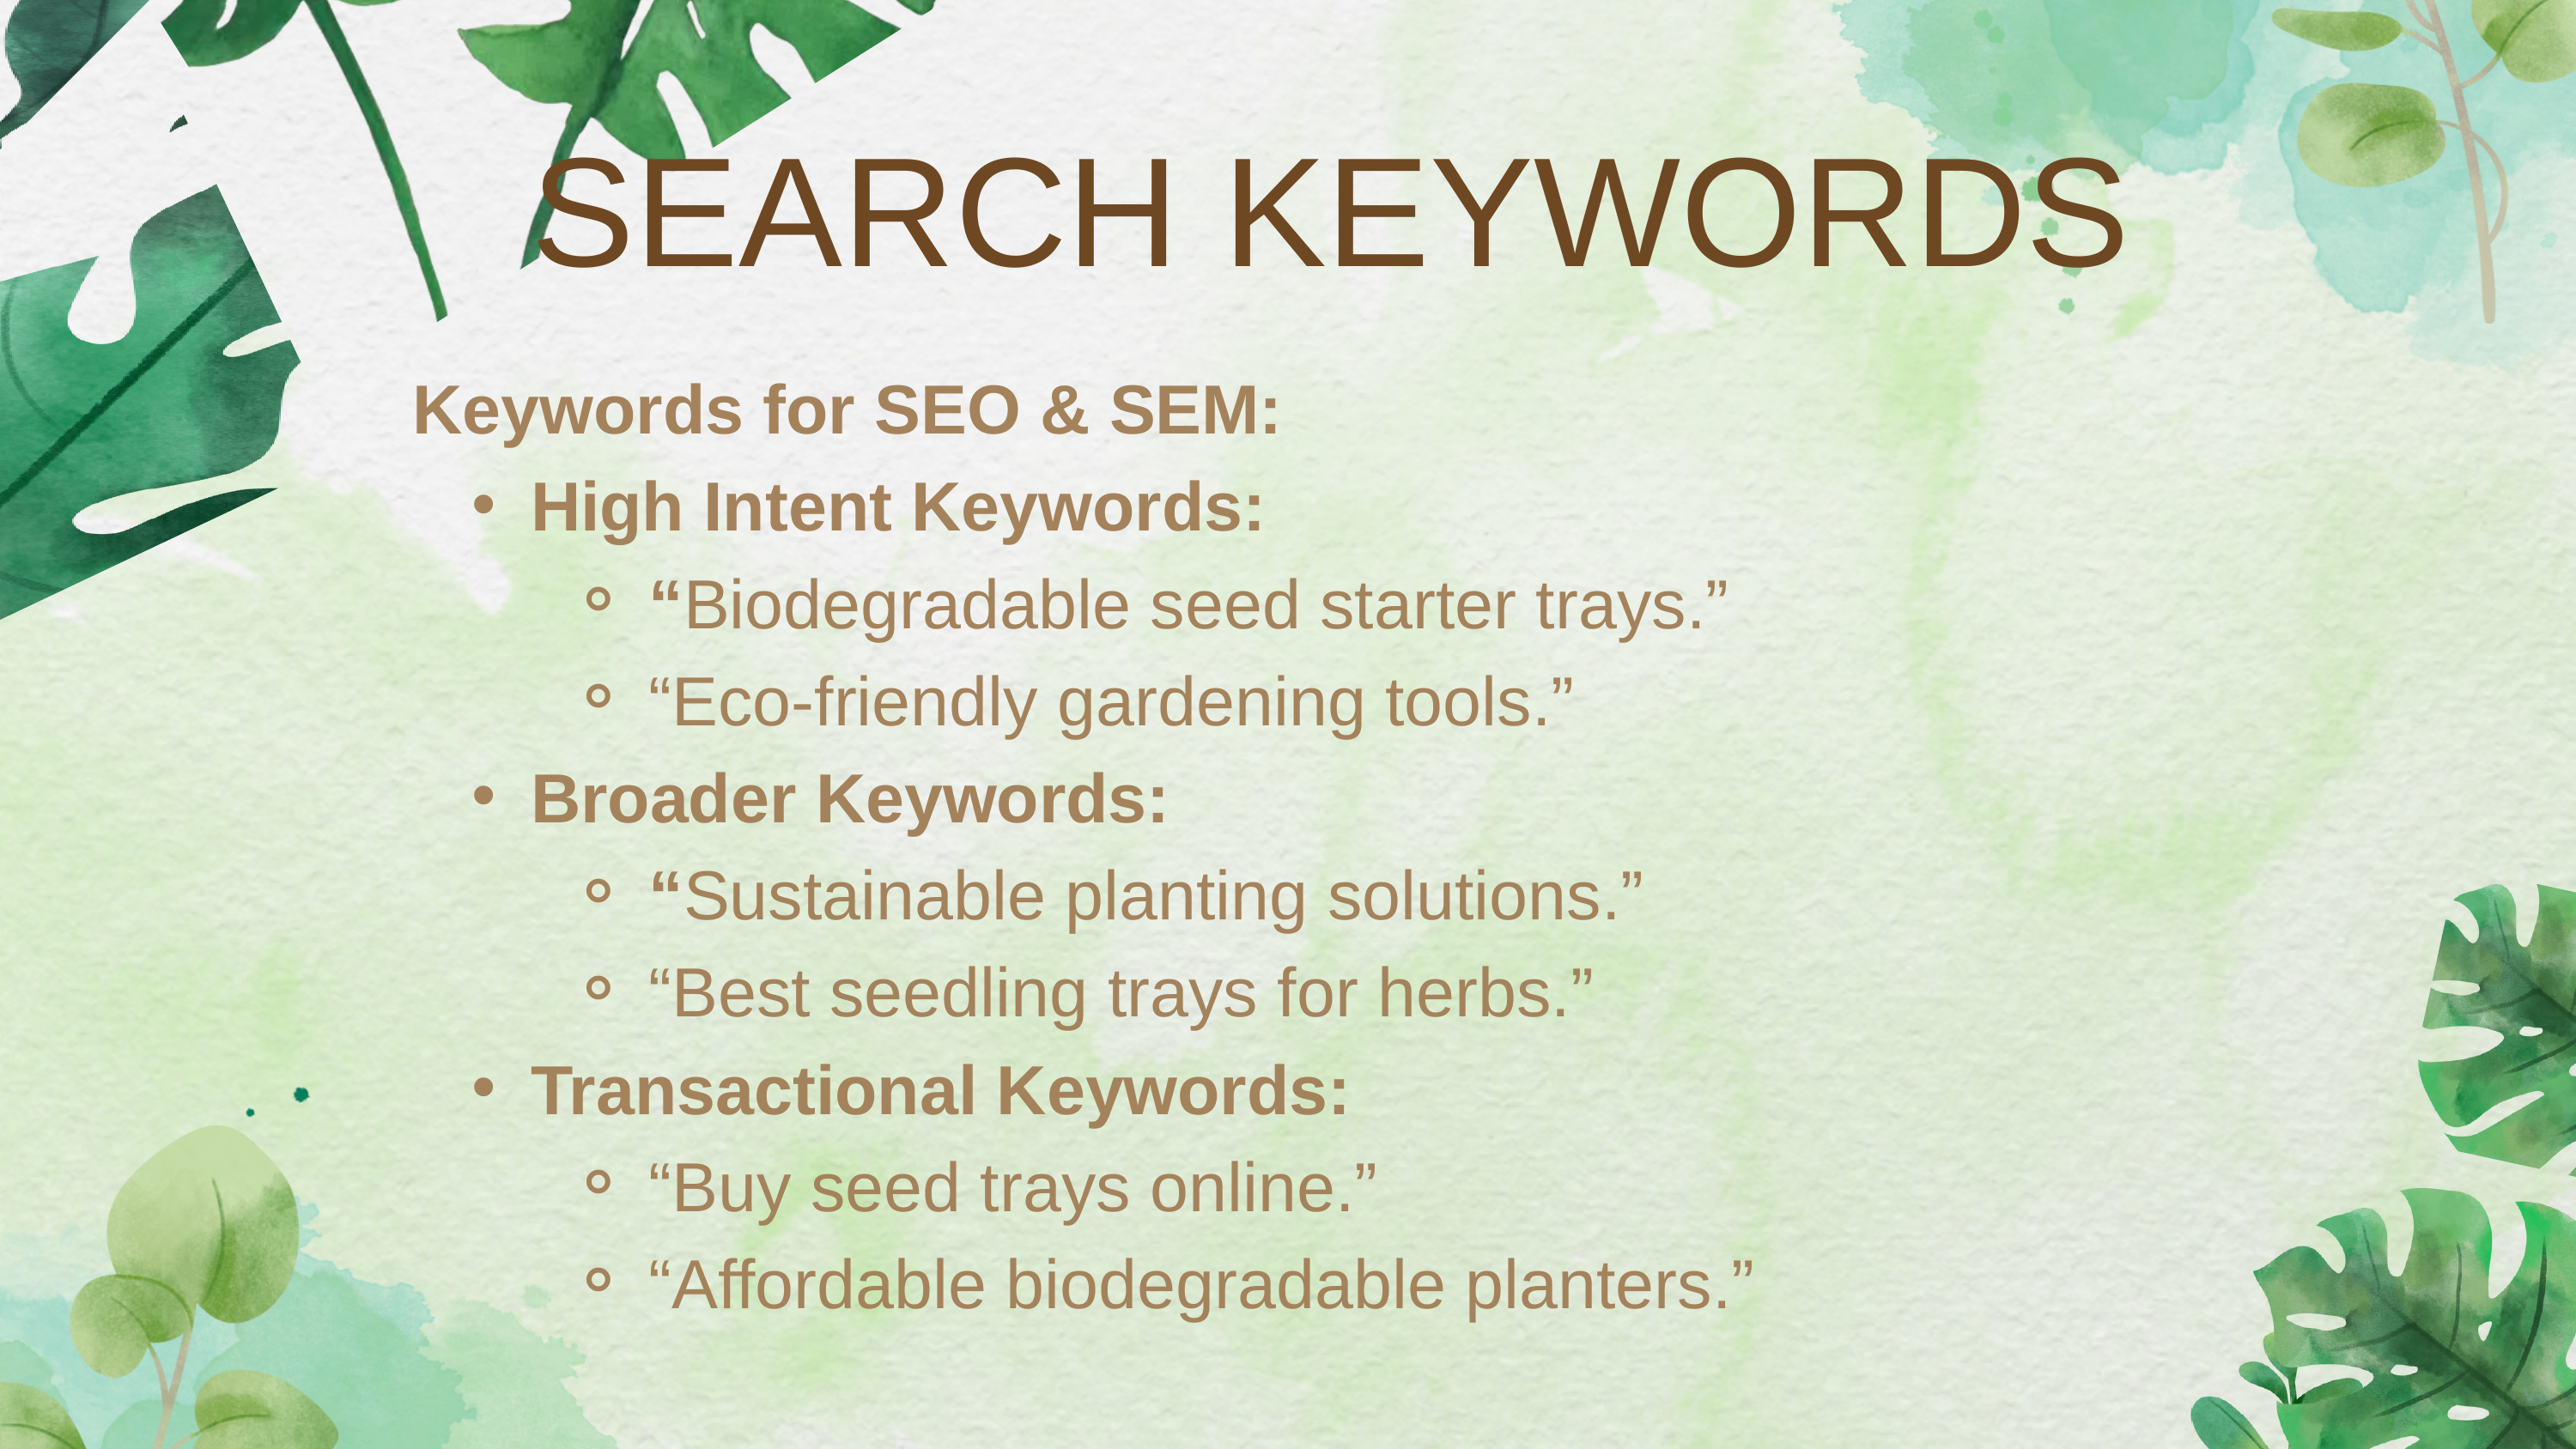

SEARCH KEYWORDS

Keywords for SEO & SEM:
High Intent Keywords:
“Biodegradable seed starter trays.”
“Eco-friendly gardening tools.”
Broader Keywords:
“Sustainable planting solutions.”
“Best seedling trays for herbs.”
Transactional Keywords:
“Buy seed trays online.”
“Affordable biodegradable planters.”